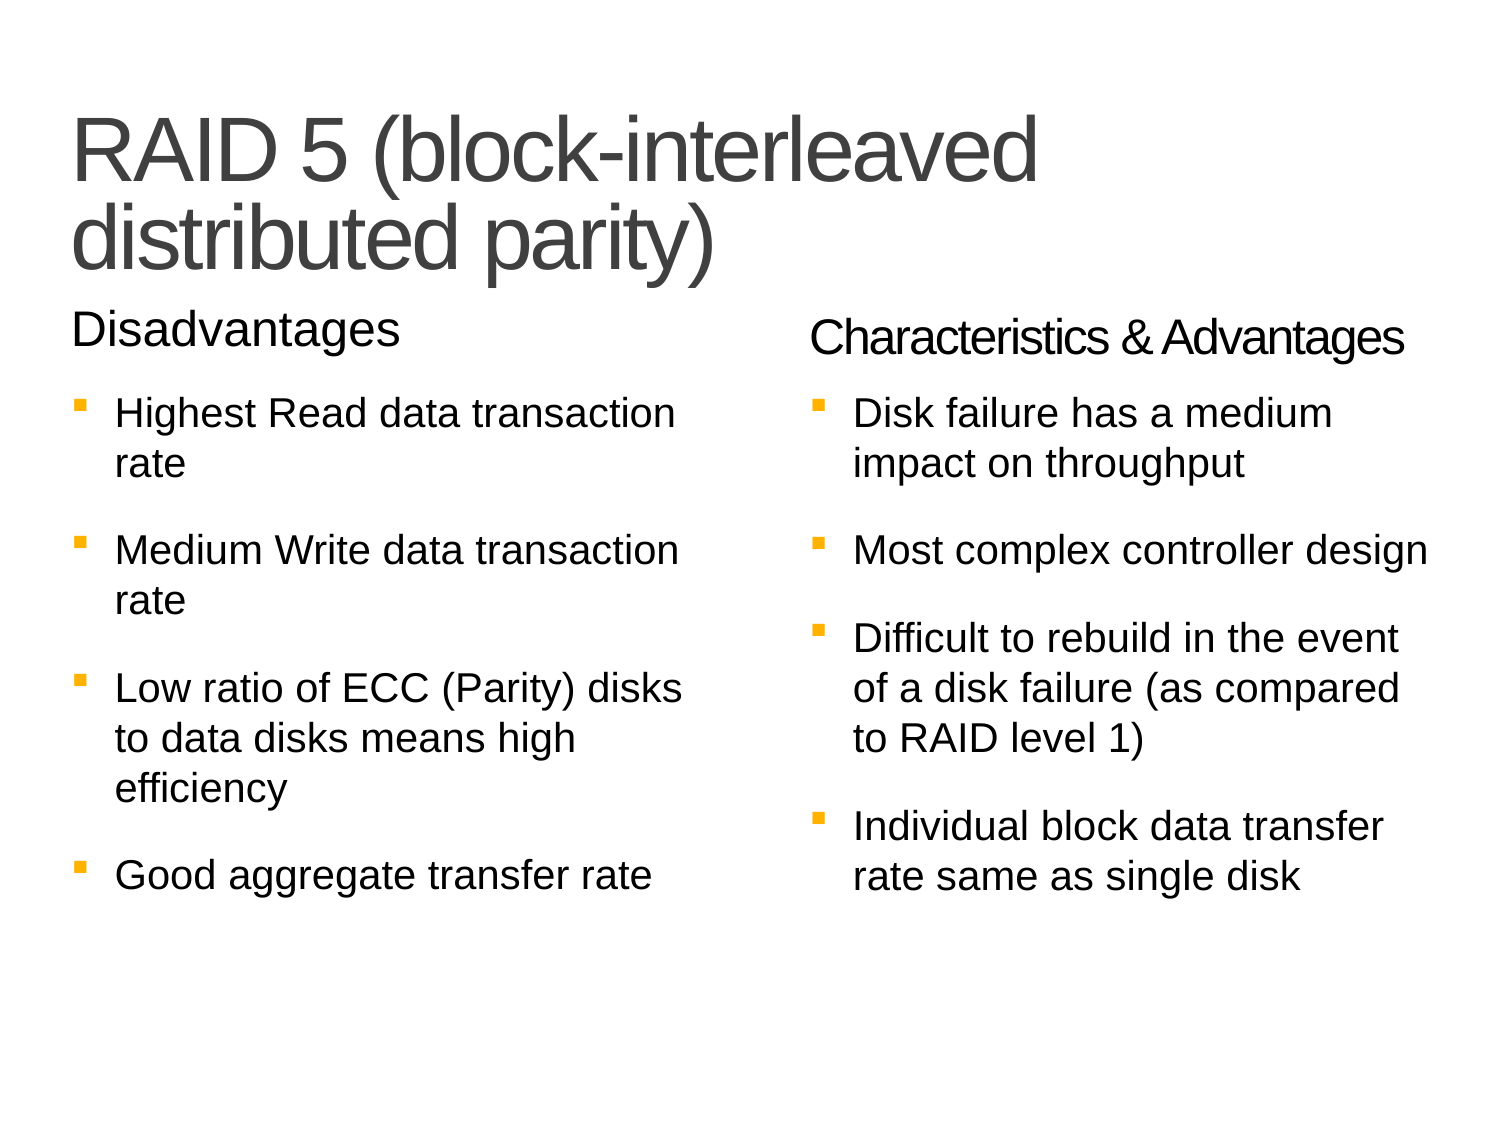

# RAID 5 (block-interleaved distributed parity)
Disadvantages
Characteristics & Advantages

Highest Read data transaction rate
Medium Write data transaction rate
Low ratio of ECC (Parity) disks to data disks means high efficiency
Good aggregate transfer rate
Disk failure has a medium impact on throughput
Most complex controller design
Difficult to rebuild in the event of a disk failure (as compared to RAID level 1)
Individual block data transfer rate same as single disk